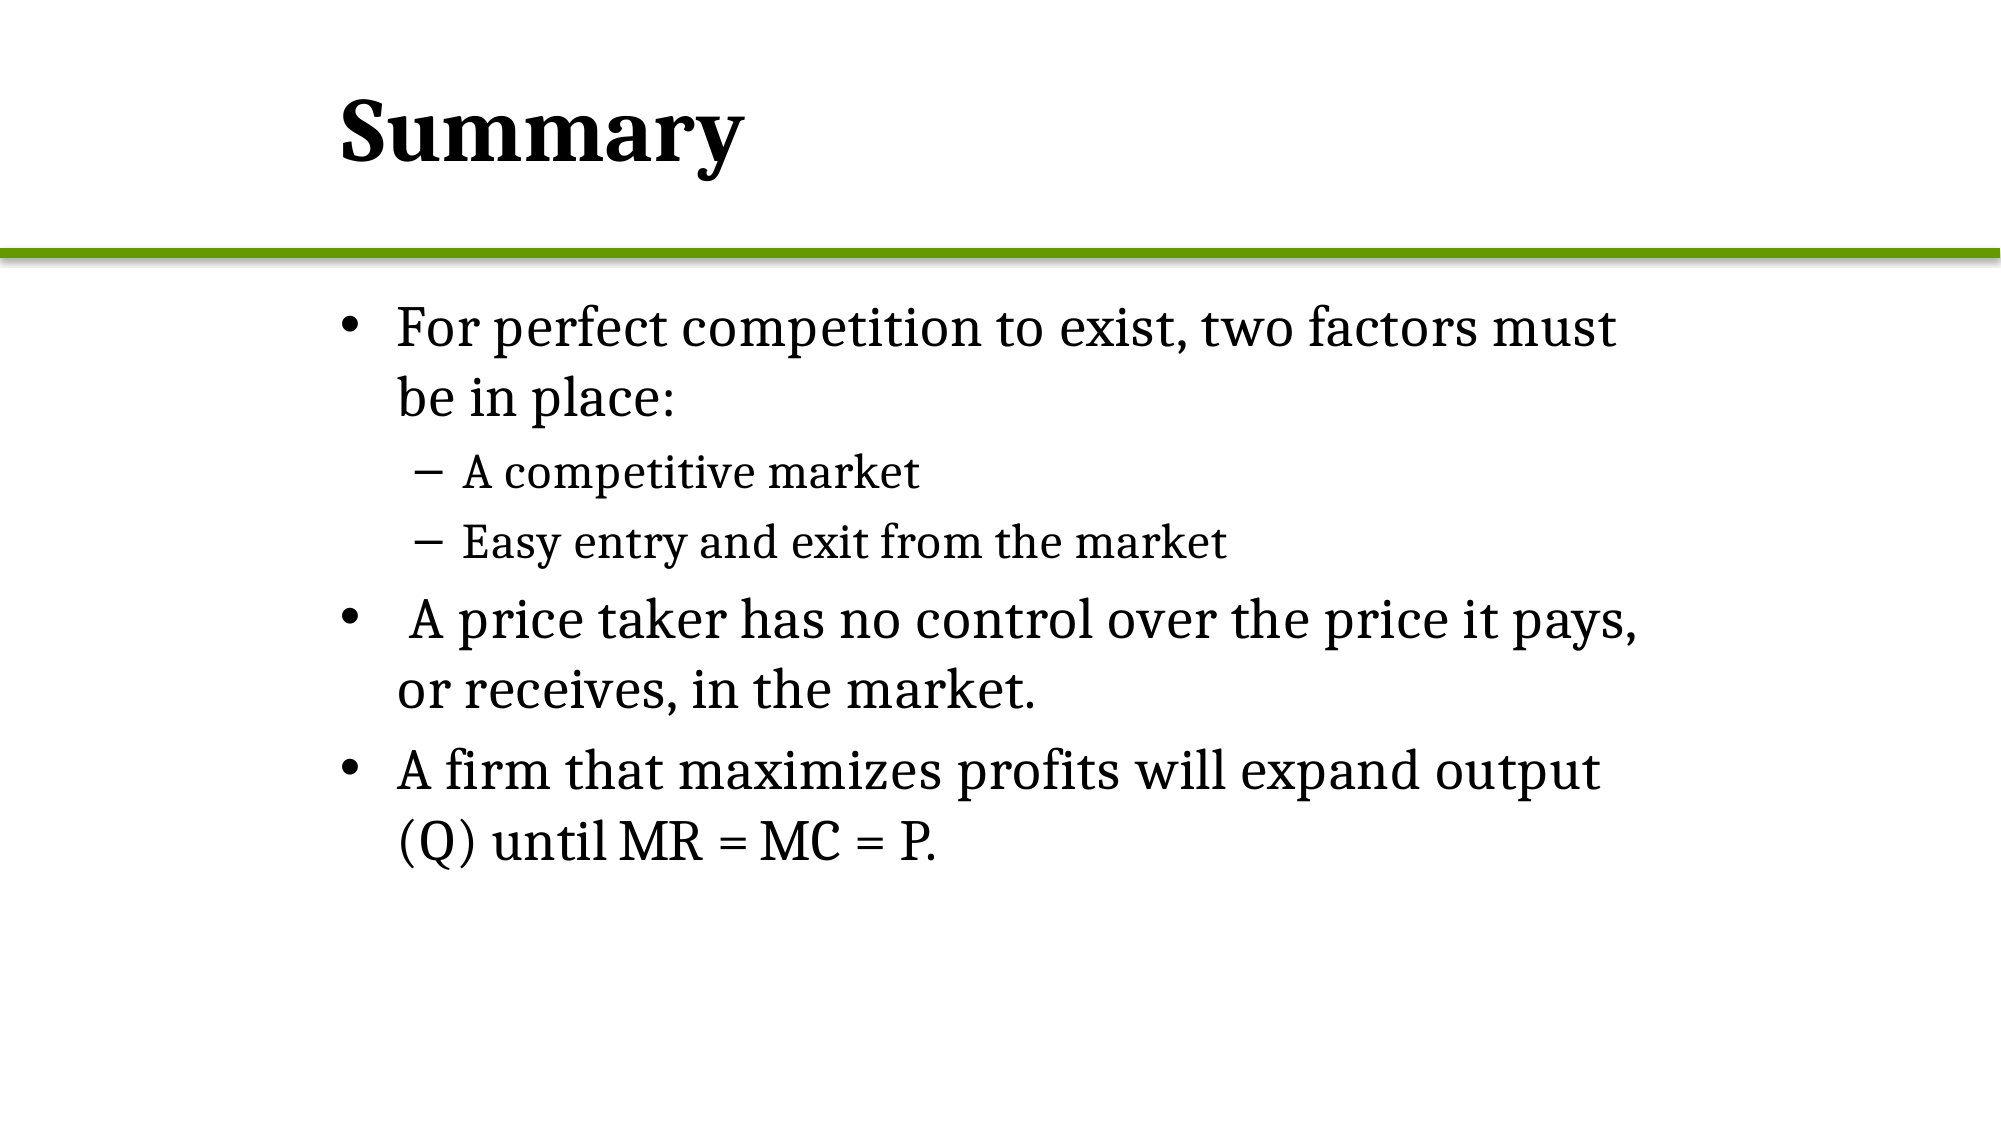

# Summary
For perfect competition to exist, two factors must be in place:
A competitive market
Easy entry and exit from the market
 A price taker has no control over the price it pays, or receives, in the market.
A firm that maximizes profits will expand output (Q) until MR = MC = P.